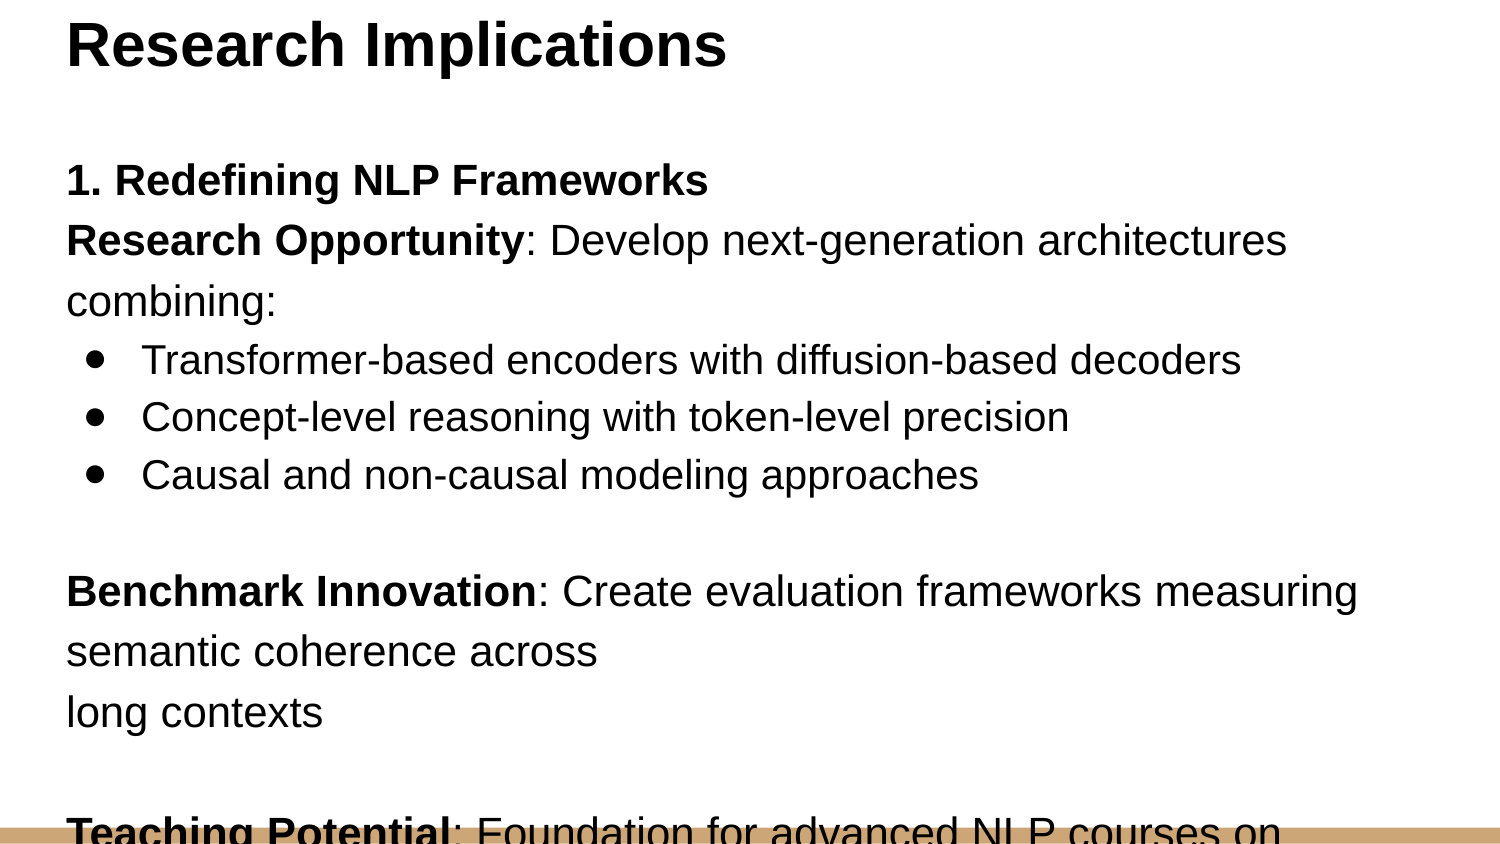

# Research Implications

1. Redefining NLP Frameworks
Research Opportunity: Develop next-generation architectures combining:
Transformer-based encoders with diffusion-based decoders
Concept-level reasoning with token-level precision
Causal and non-causal modeling approaches

Benchmark Innovation: Create evaluation frameworks measuring semantic coherence across
long contexts

Teaching Potential: Foundation for advanced NLP courses on concept-level language modeling